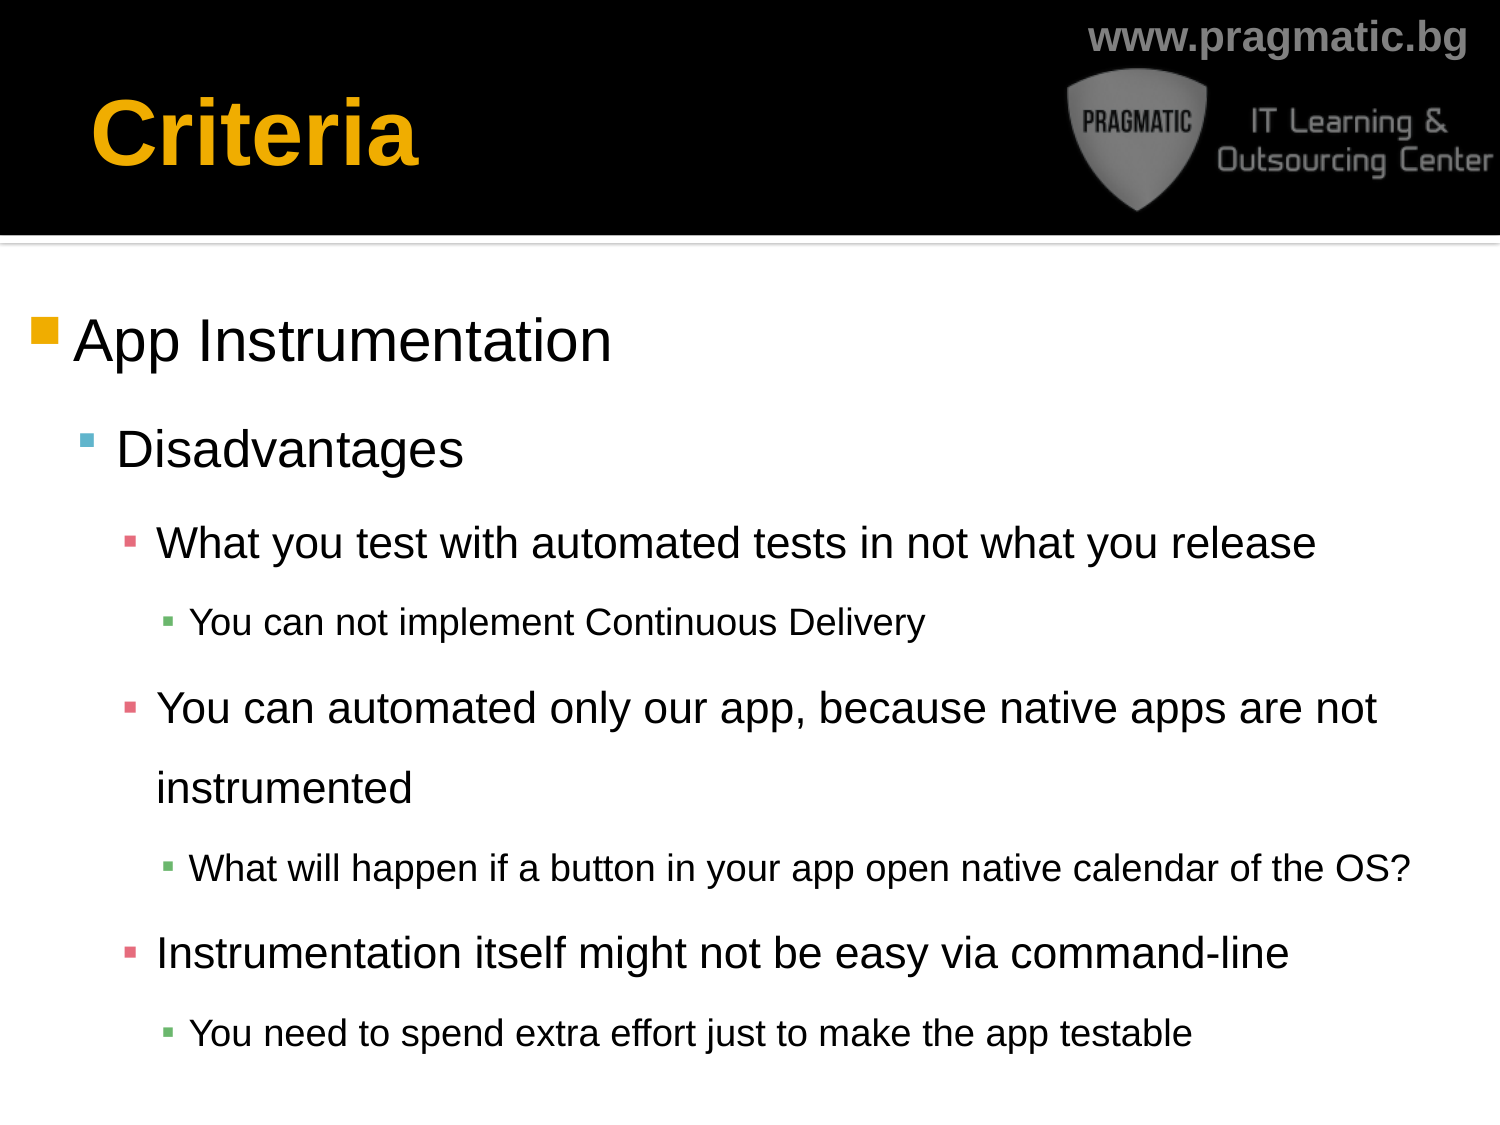

# Criteria
App Instrumentation
Disadvantages
What you test with automated tests in not what you release
You can not implement Continuous Delivery
You can automated only our app, because native apps are not instrumented
What will happen if a button in your app open native calendar of the OS?
Instrumentation itself might not be easy via command-line
You need to spend extra effort just to make the app testable